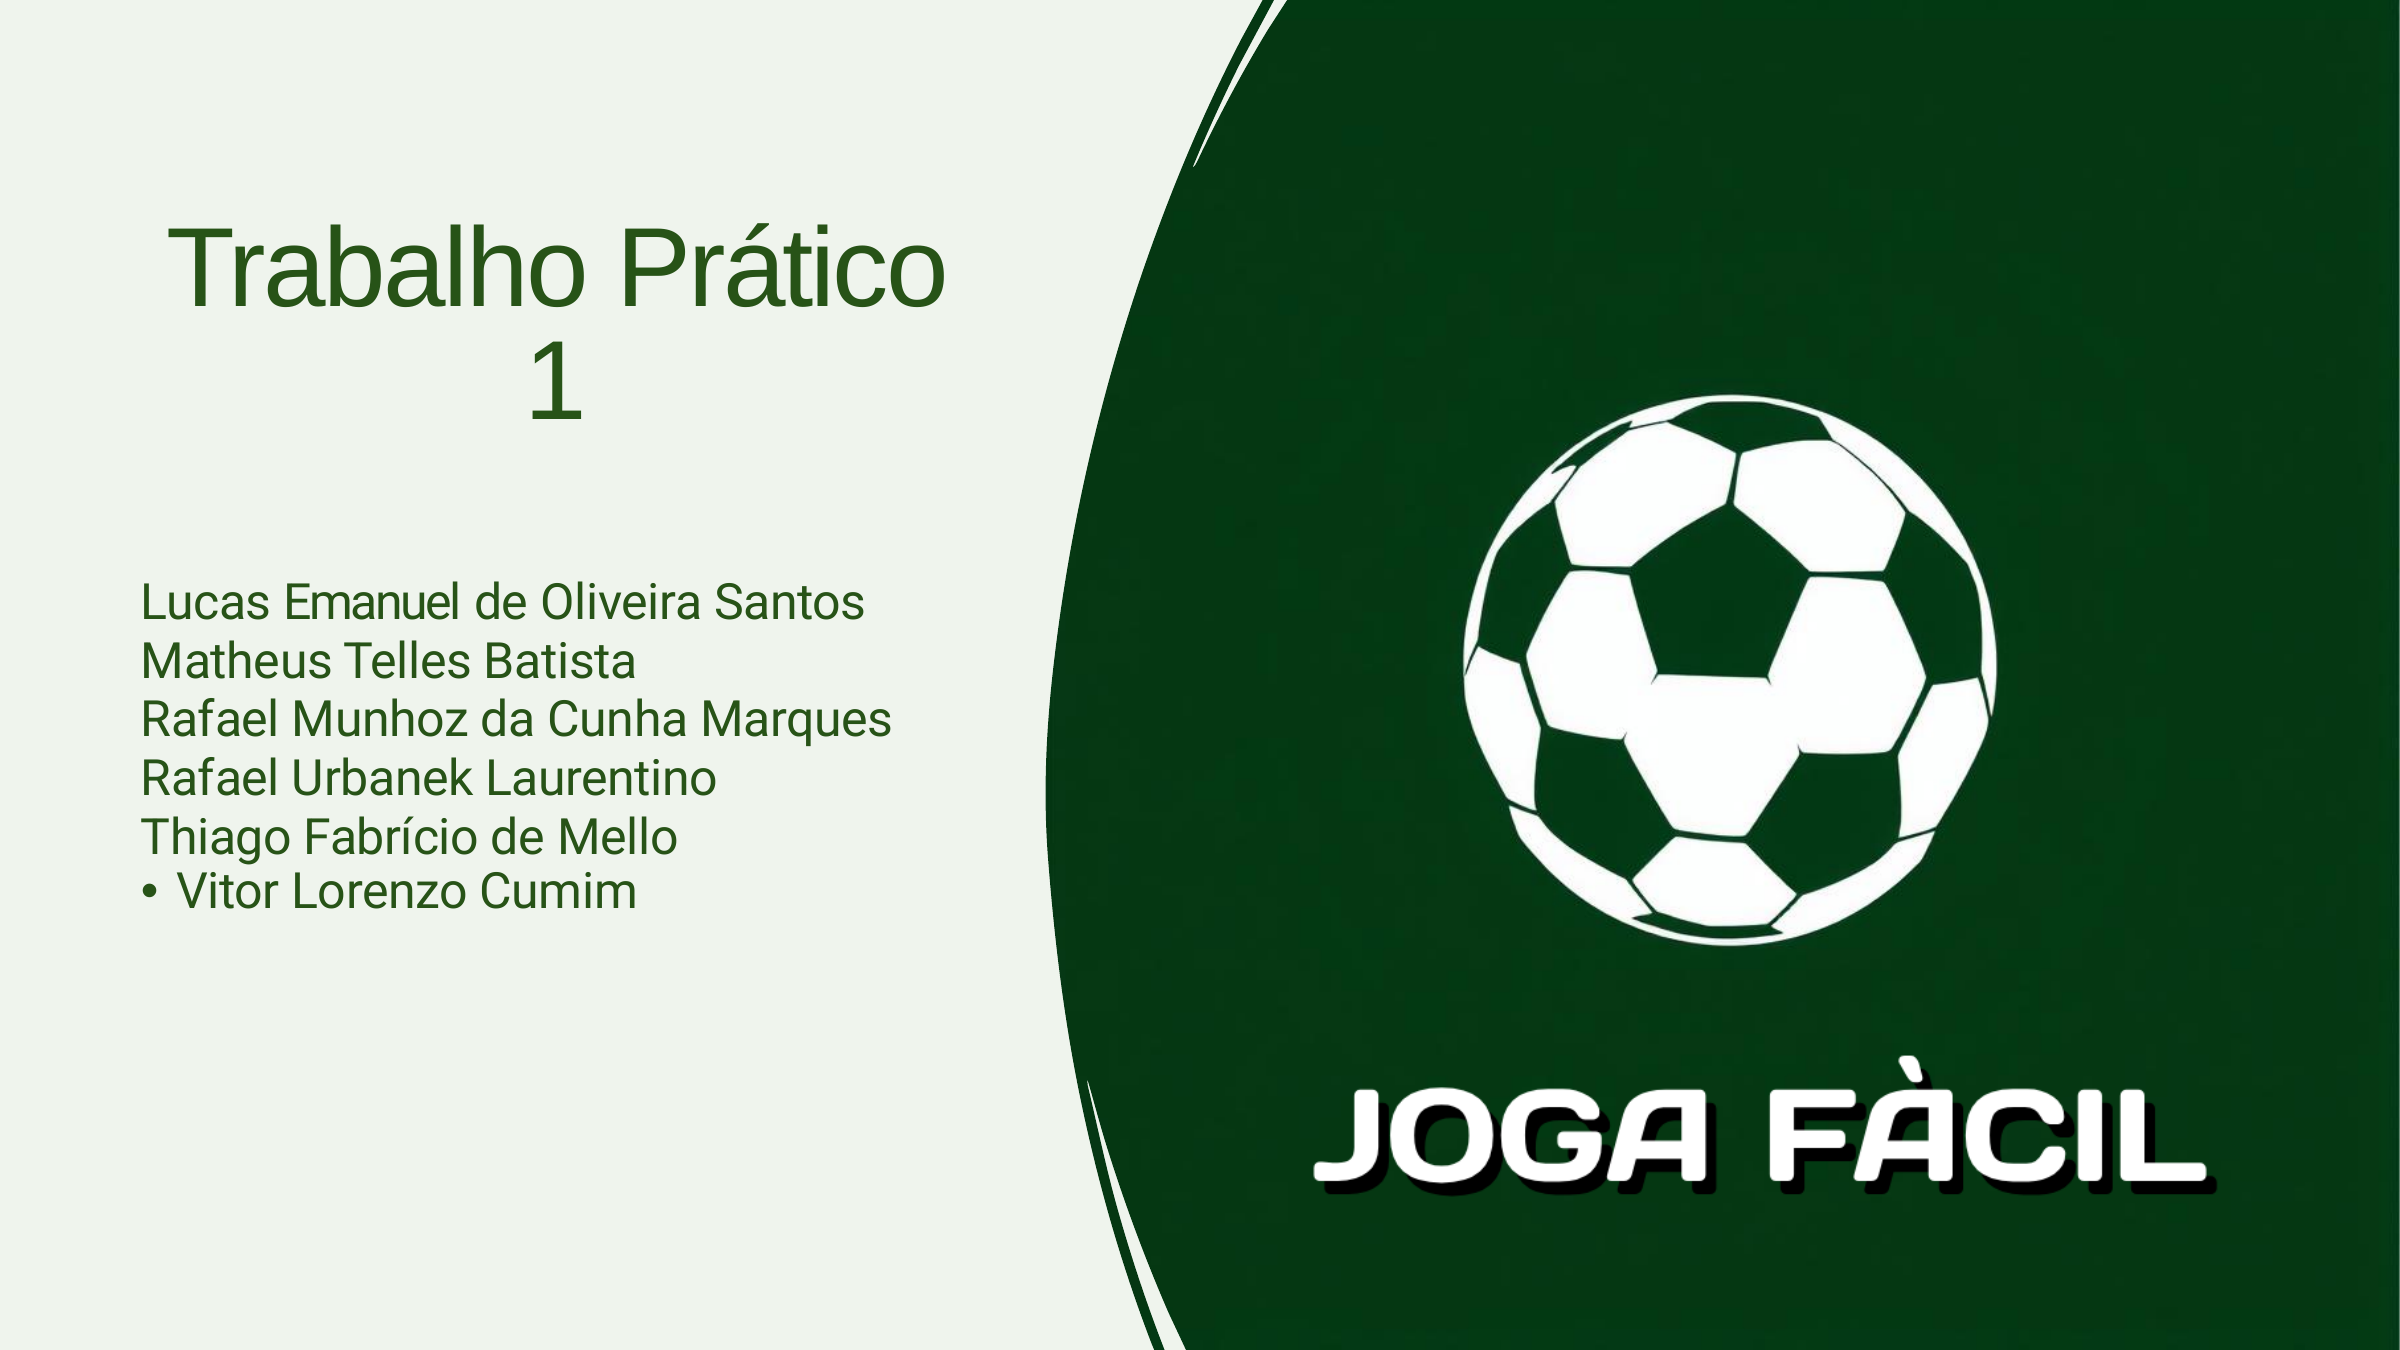

Trabalho Prático 1
Lucas Emanuel de Oliveira Santos
Matheus Telles Batista
Rafael Munhoz da Cunha Marques
Rafael Urbanek Laurentino
Thiago Fabrício de Mello
Vitor Lorenzo Cumim